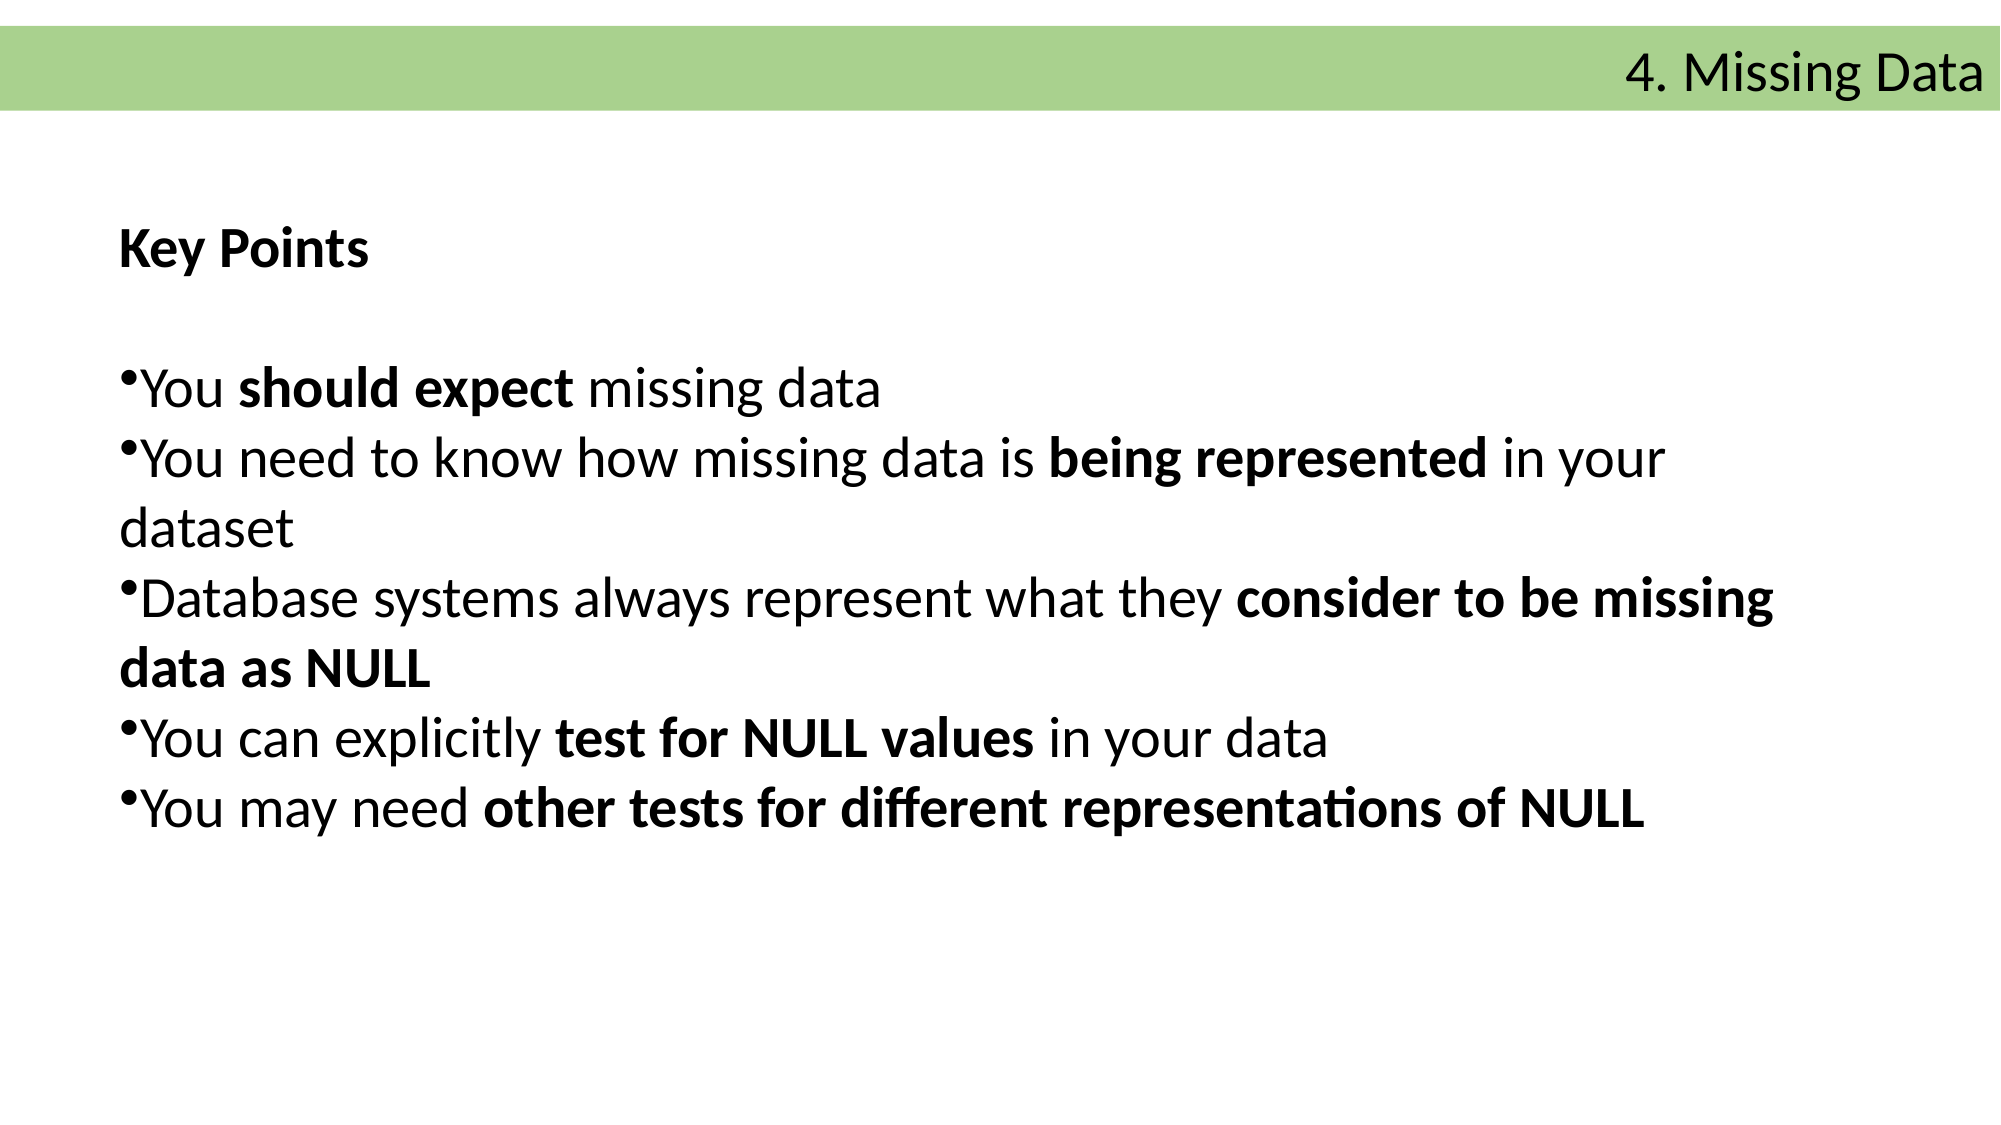

4. Missing Data
Key Points

You should expect missing data
You need to know how missing data is being represented in your dataset
Database systems always represent what they consider to be missing data as NULL
You can explicitly test for NULL values in your data
You may need other tests for different representations of NULL